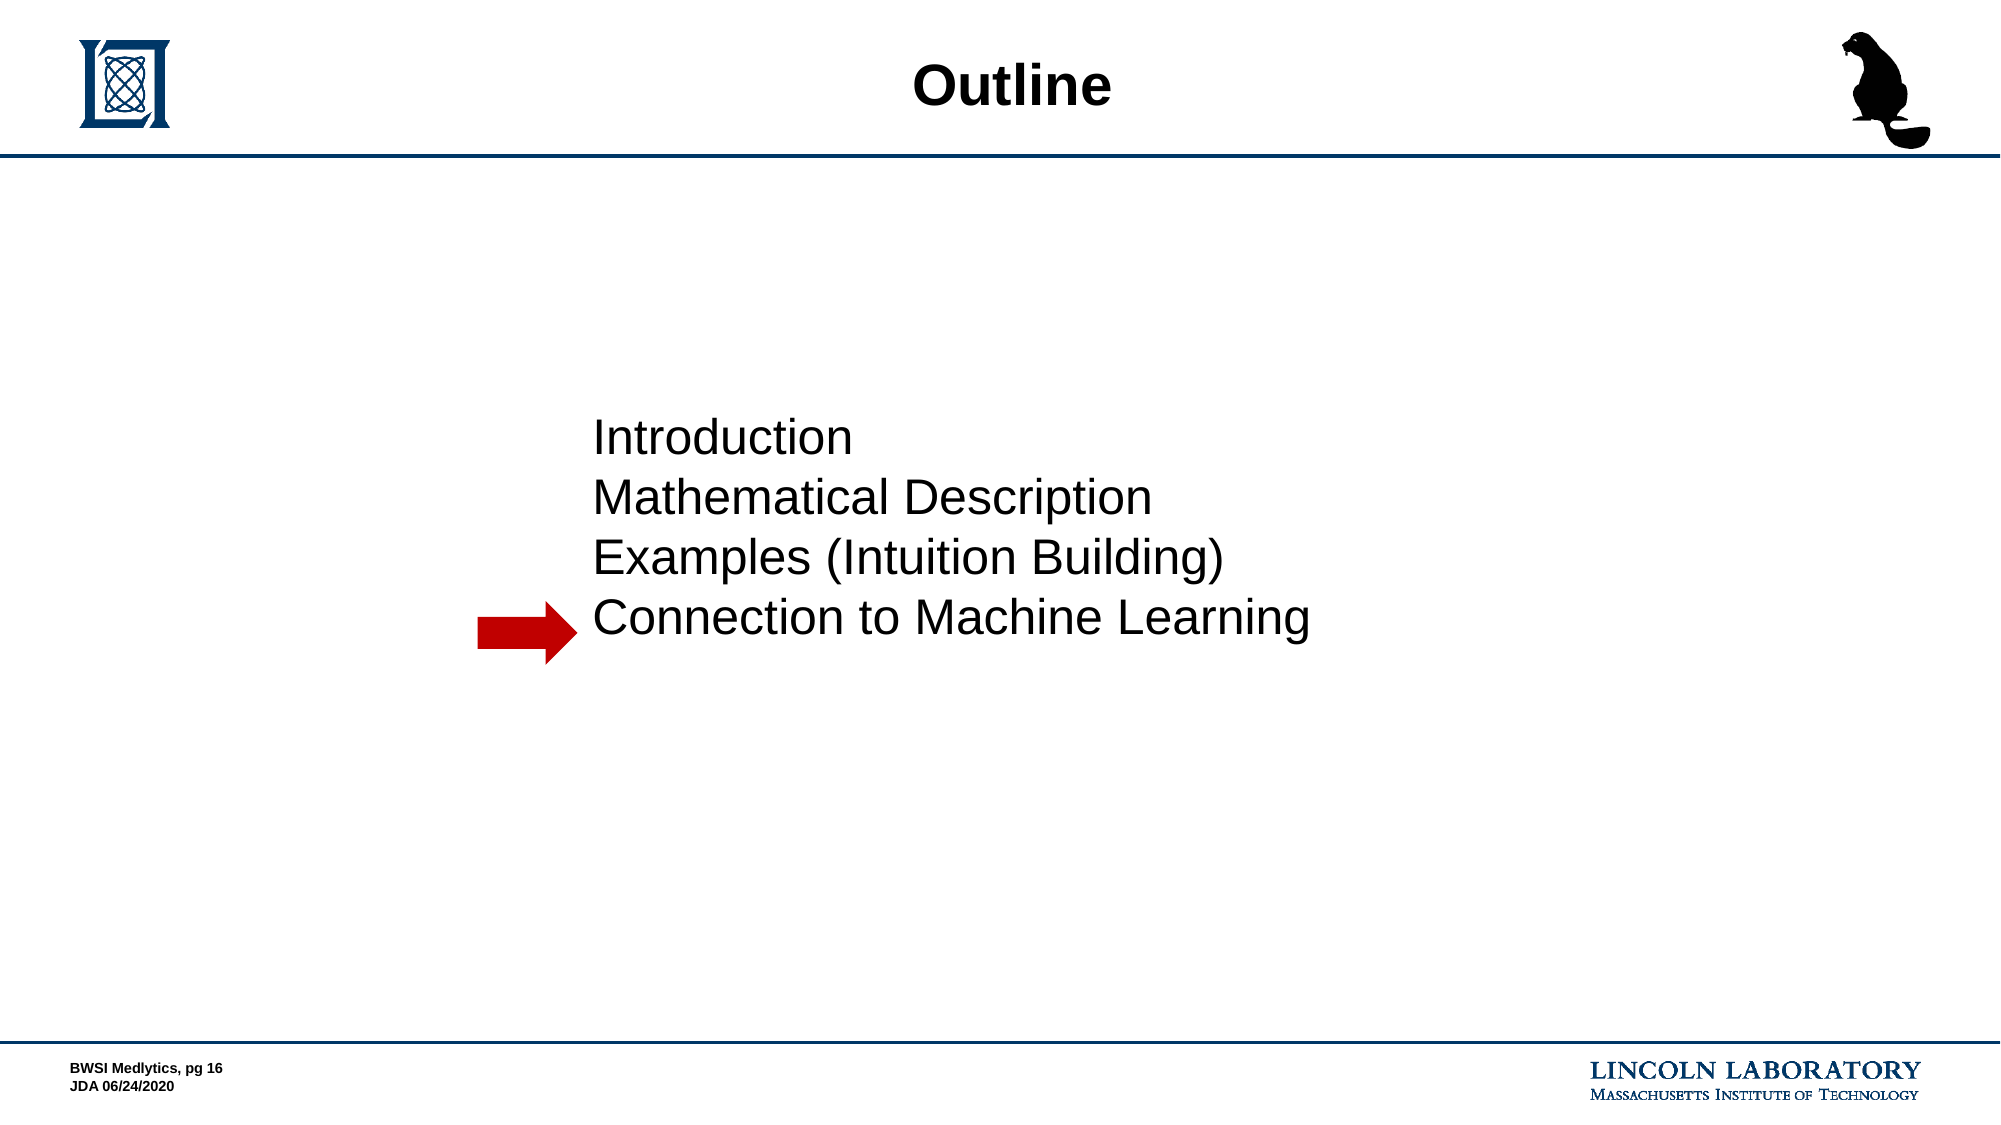

Outline
Introduction
Mathematical Description
Examples (Intuition Building)
Connection to Machine Learning